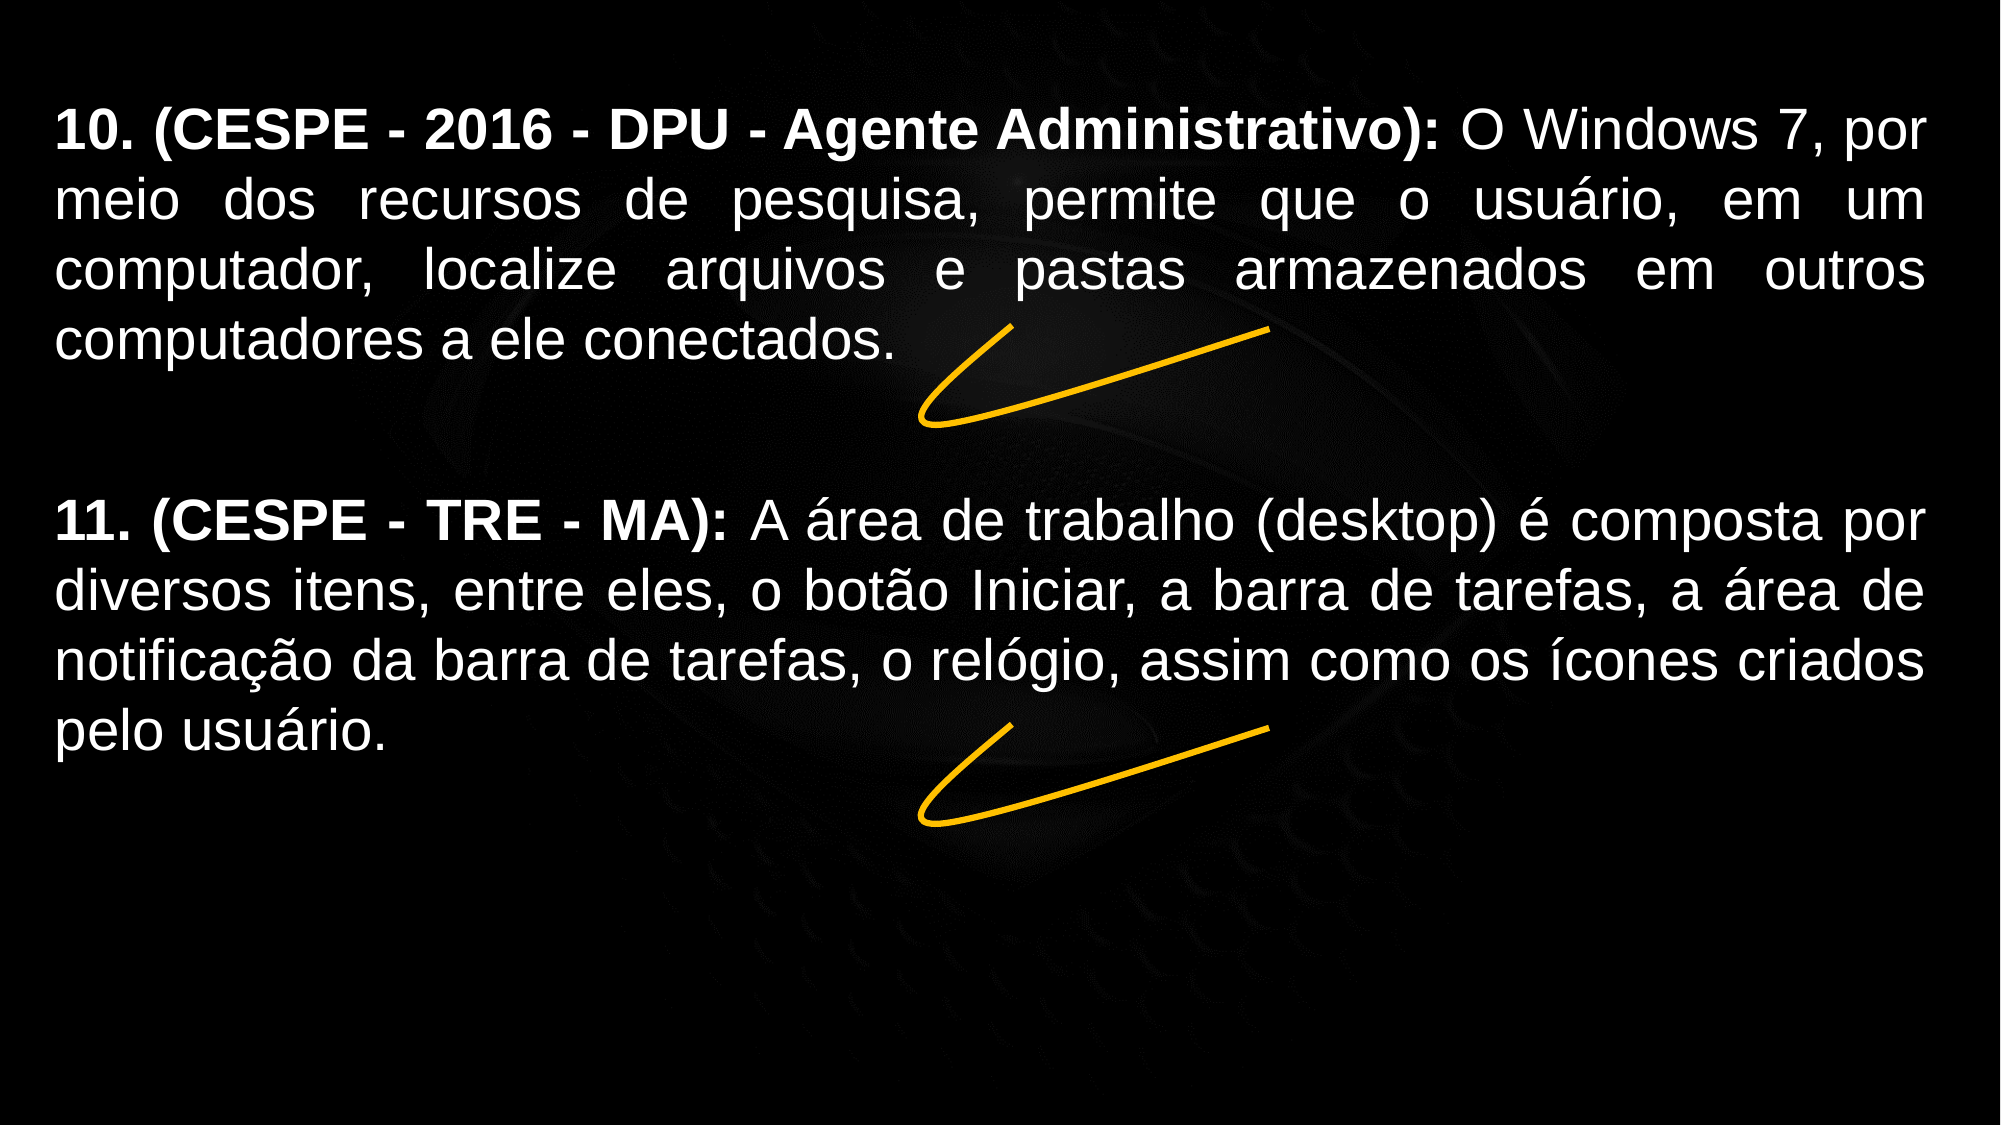

10. (CESPE - 2016 - DPU - Agente Administrativo): O Windows 7, por meio dos recursos de pesquisa, permite que o usuário, em um computador, localize arquivos e pastas armazenados em outros computadores a ele conectados.

11. (CESPE - TRE - MA): A área de trabalho (desktop) é composta por diversos itens, entre eles, o botão Iniciar, a barra de tarefas, a área de notificação da barra de tarefas, o relógio, assim como os ícones criados pelo usuário.